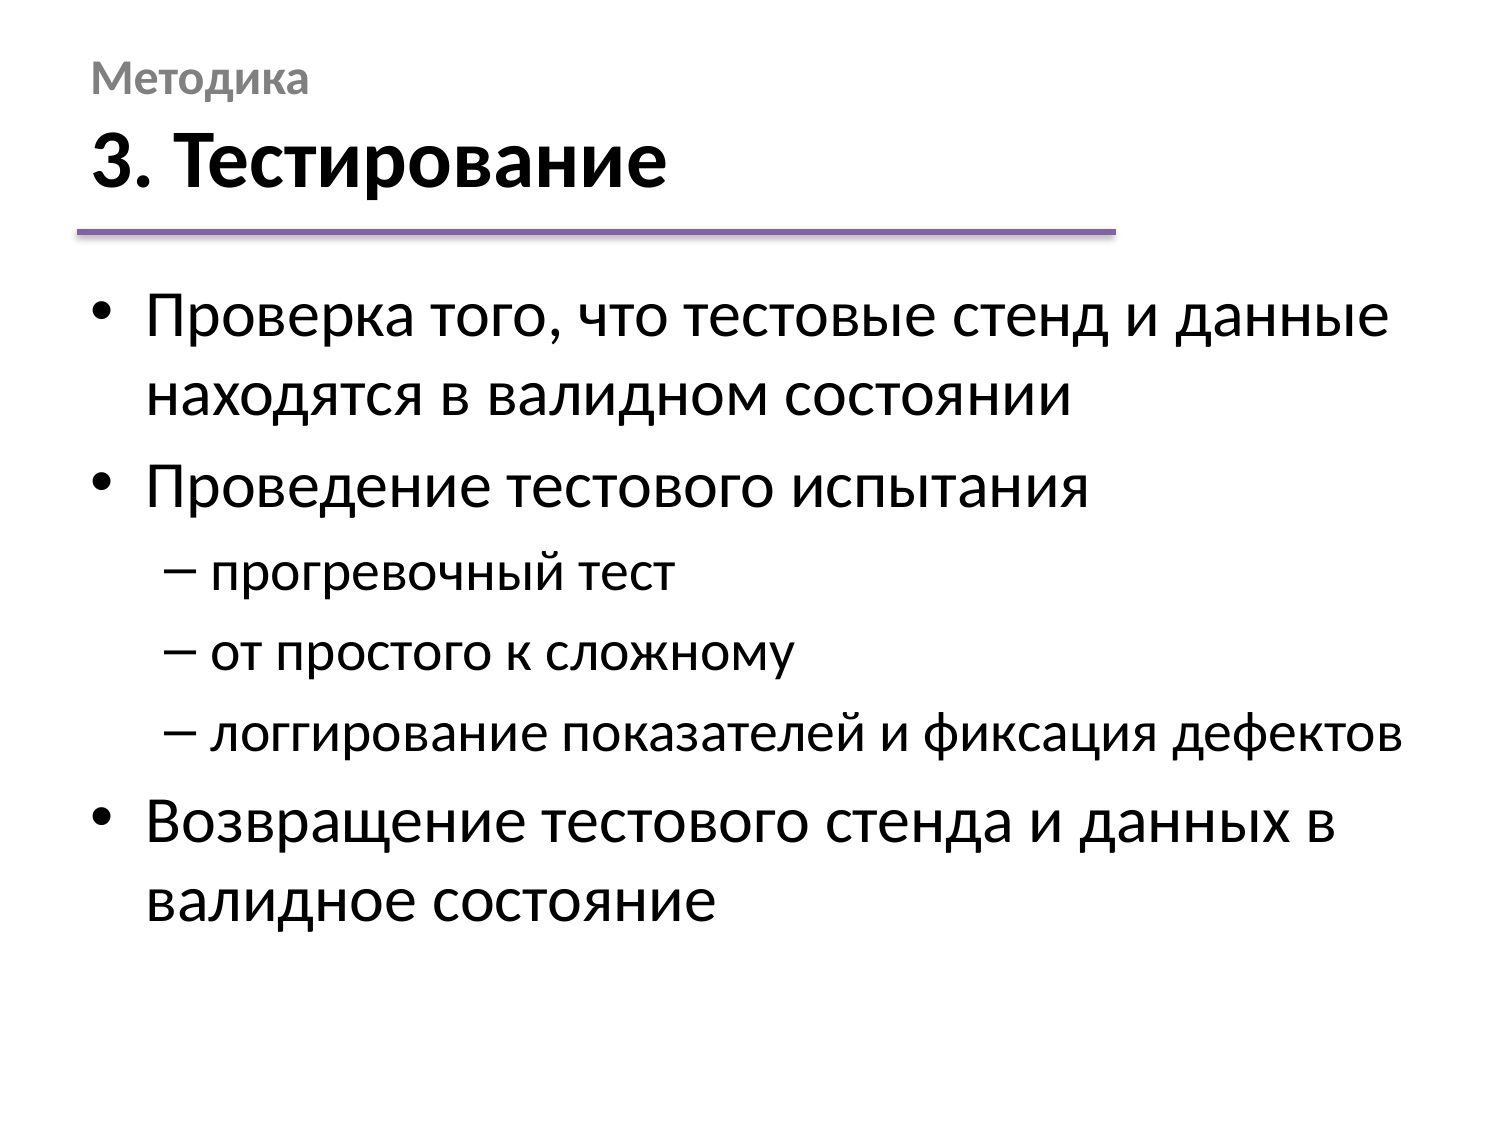

# Методика 3. Тестирование
Проверка того, что тестовые стенд и данные находятся в валидном состоянии
Проведение тестового испытания
прогревочный тест
от простого к сложному
логгирование показателей и фиксация дефектов
Возвращение тестового стенда и данных в валидное состояние